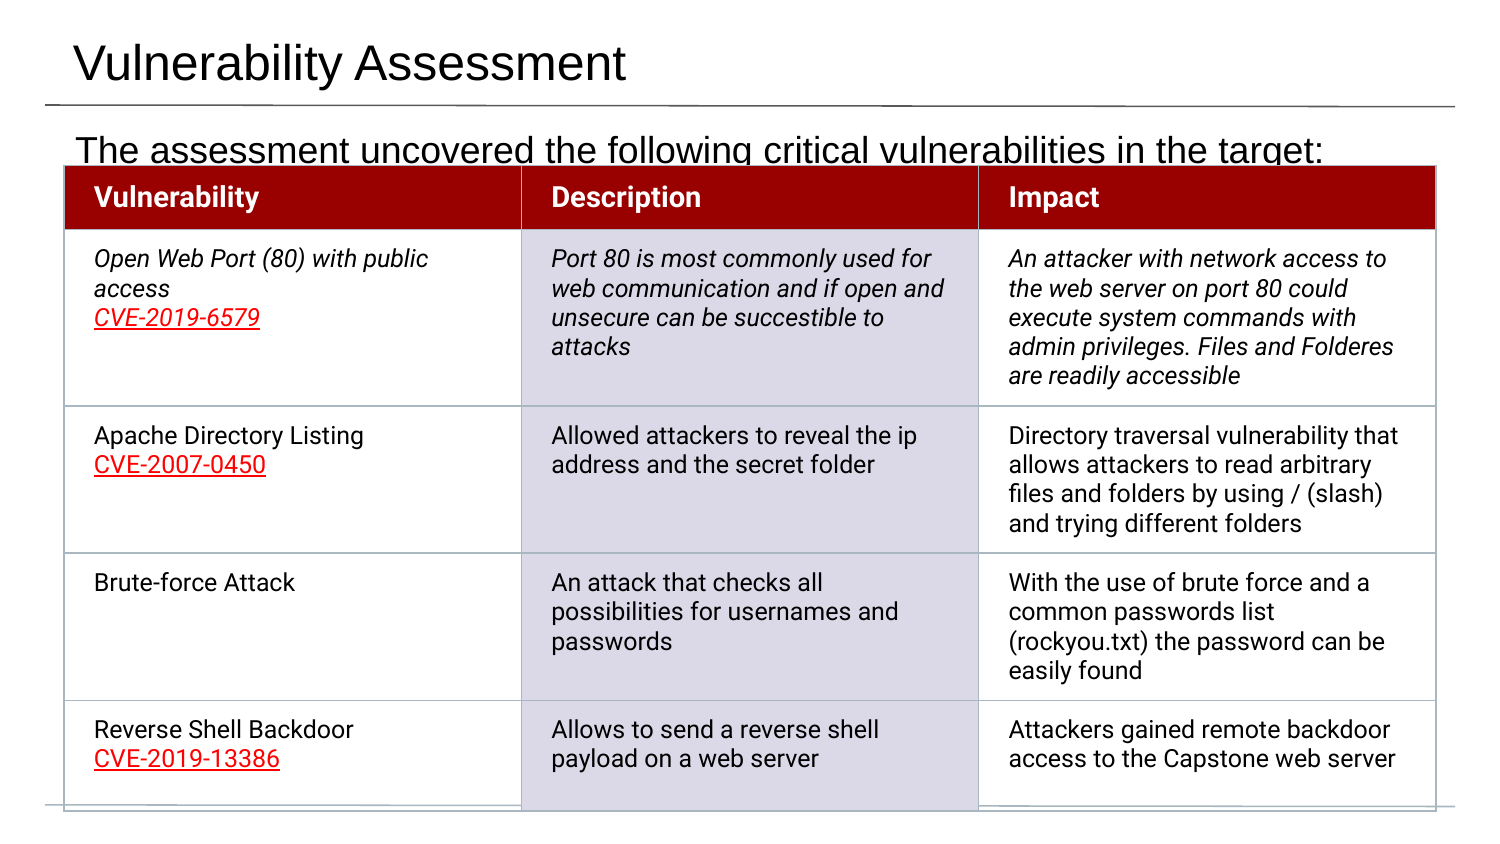

# Vulnerability Assessment
The assessment uncovered the following critical vulnerabilities in the target:
| Vulnerability | Description | Impact |
| --- | --- | --- |
| Open Web Port (80) with public access CVE-2019-6579 | Port 80 is most commonly used for web communication and if open and unsecure can be succestible to attacks | An attacker with network access to the web server on port 80 could execute system commands with admin privileges. Files and Folderes are readily accessible |
| Apache Directory Listing CVE-2007-0450 | Allowed attackers to reveal the ip address and the secret folder | Directory traversal vulnerability that allows attackers to read arbitrary files and folders by using / (slash) and trying different folders |
| Brute-force Attack | An attack that checks all possibilities for usernames and passwords | With the use of brute force and a common passwords list (rockyou.txt) the password can be easily found |
| Reverse Shell Backdoor CVE-2019-13386 | Allows to send a reverse shell payload on a web server | Attackers gained remote backdoor access to the Capstone web server |